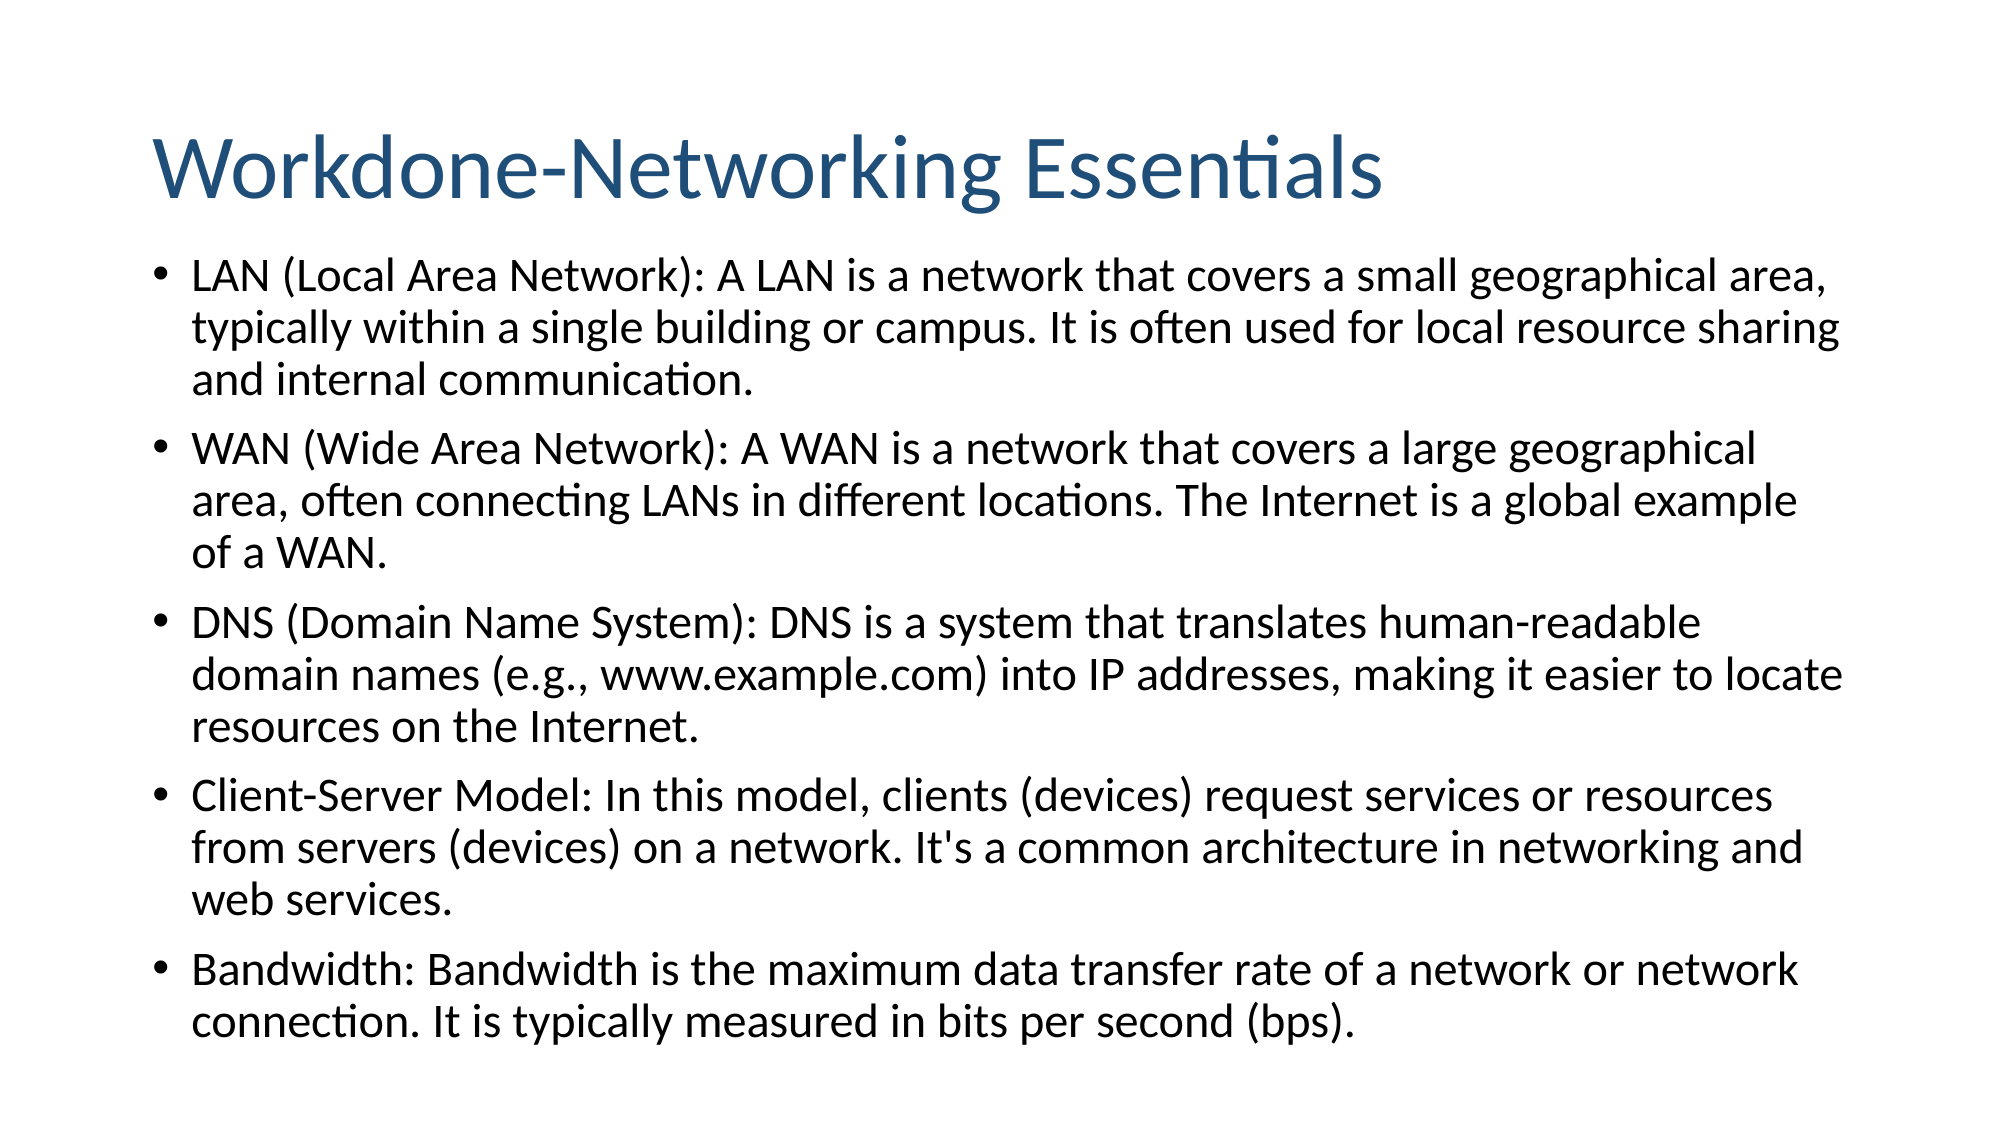

# Workdone-Networking Essentials
LAN (Local Area Network): A LAN is a network that covers a small geographical area, typically within a single building or campus. It is often used for local resource sharing and internal communication.
WAN (Wide Area Network): A WAN is a network that covers a large geographical area, often connecting LANs in different locations. The Internet is a global example of a WAN.
DNS (Domain Name System): DNS is a system that translates human-readable domain names (e.g., www.example.com) into IP addresses, making it easier to locate resources on the Internet.
Client-Server Model: In this model, clients (devices) request services or resources from servers (devices) on a network. It's a common architecture in networking and web services.
Bandwidth: Bandwidth is the maximum data transfer rate of a network or network connection. It is typically measured in bits per second (bps).